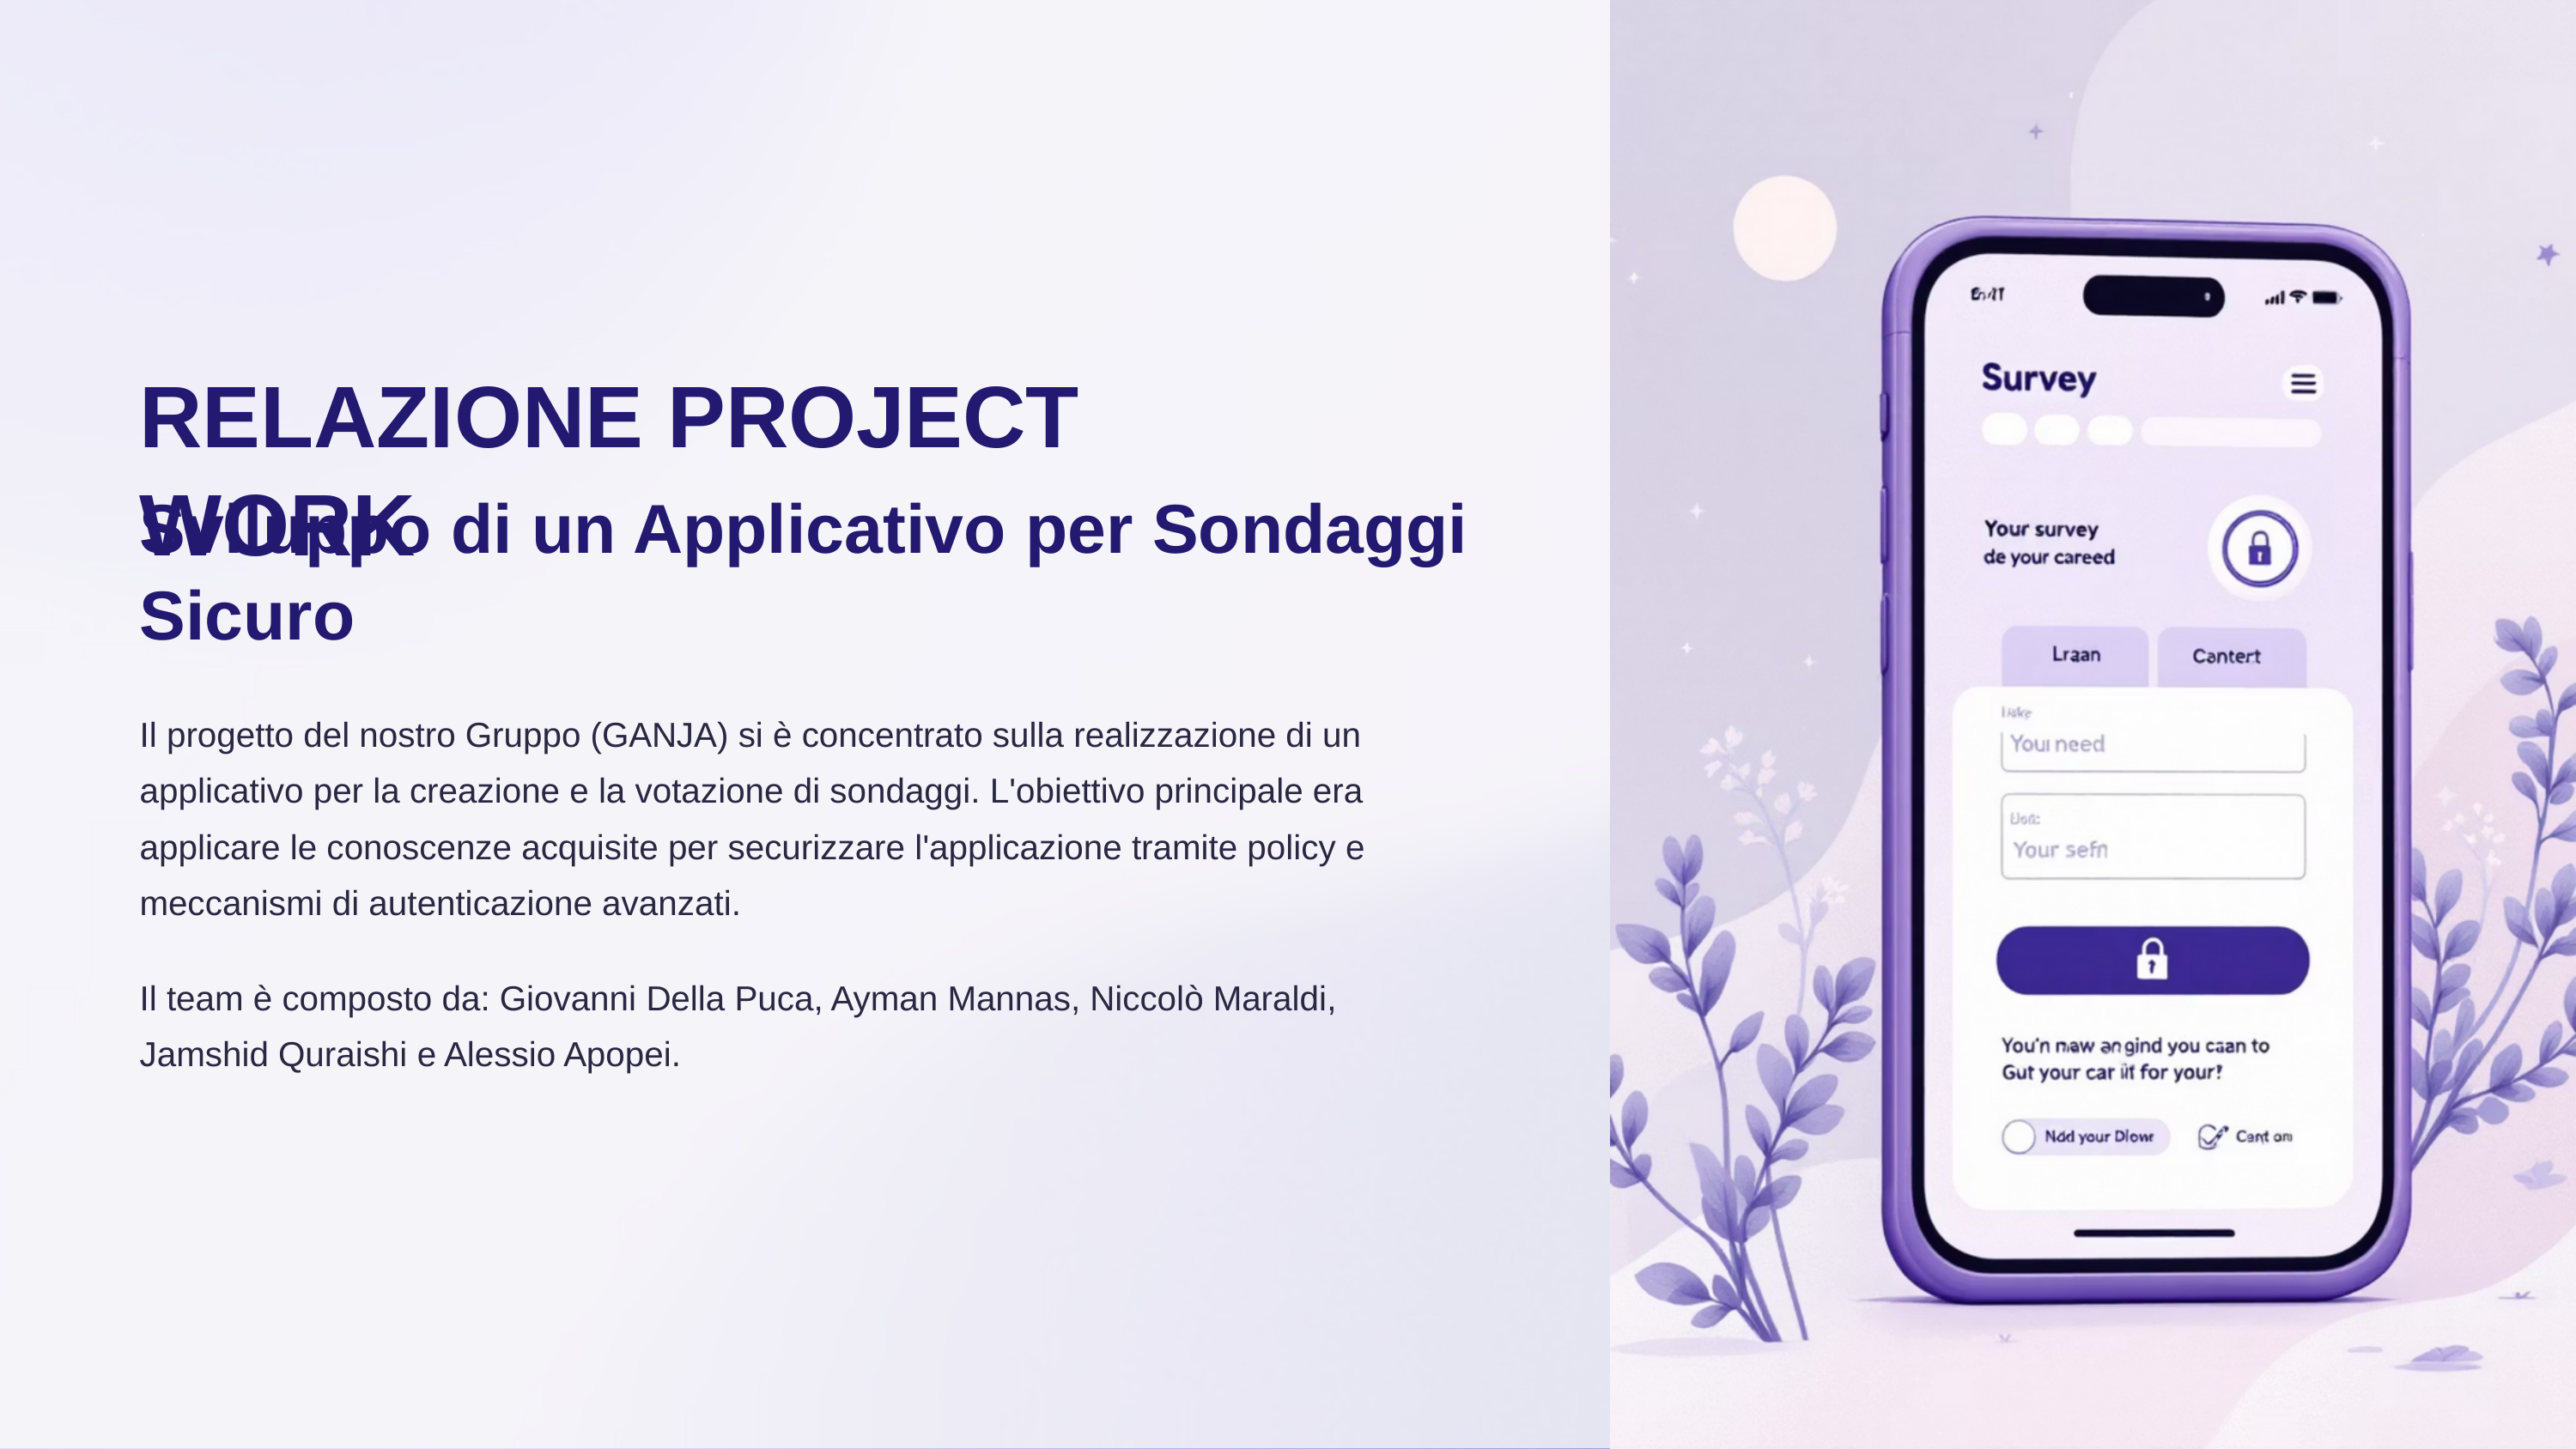

RELAZIONE PROJECT WORK
Sviluppo di un Applicativo per Sondaggi Sicuro
Il progetto del nostro Gruppo (GANJA) si è concentrato sulla realizzazione di un applicativo per la creazione e la votazione di sondaggi. L'obiettivo principale era applicare le conoscenze acquisite per securizzare l'applicazione tramite policy e meccanismi di autenticazione avanzati.
Il team è composto da: Giovanni Della Puca, Ayman Mannas, Niccolò Maraldi, Jamshid Quraishi e Alessio Apopei.